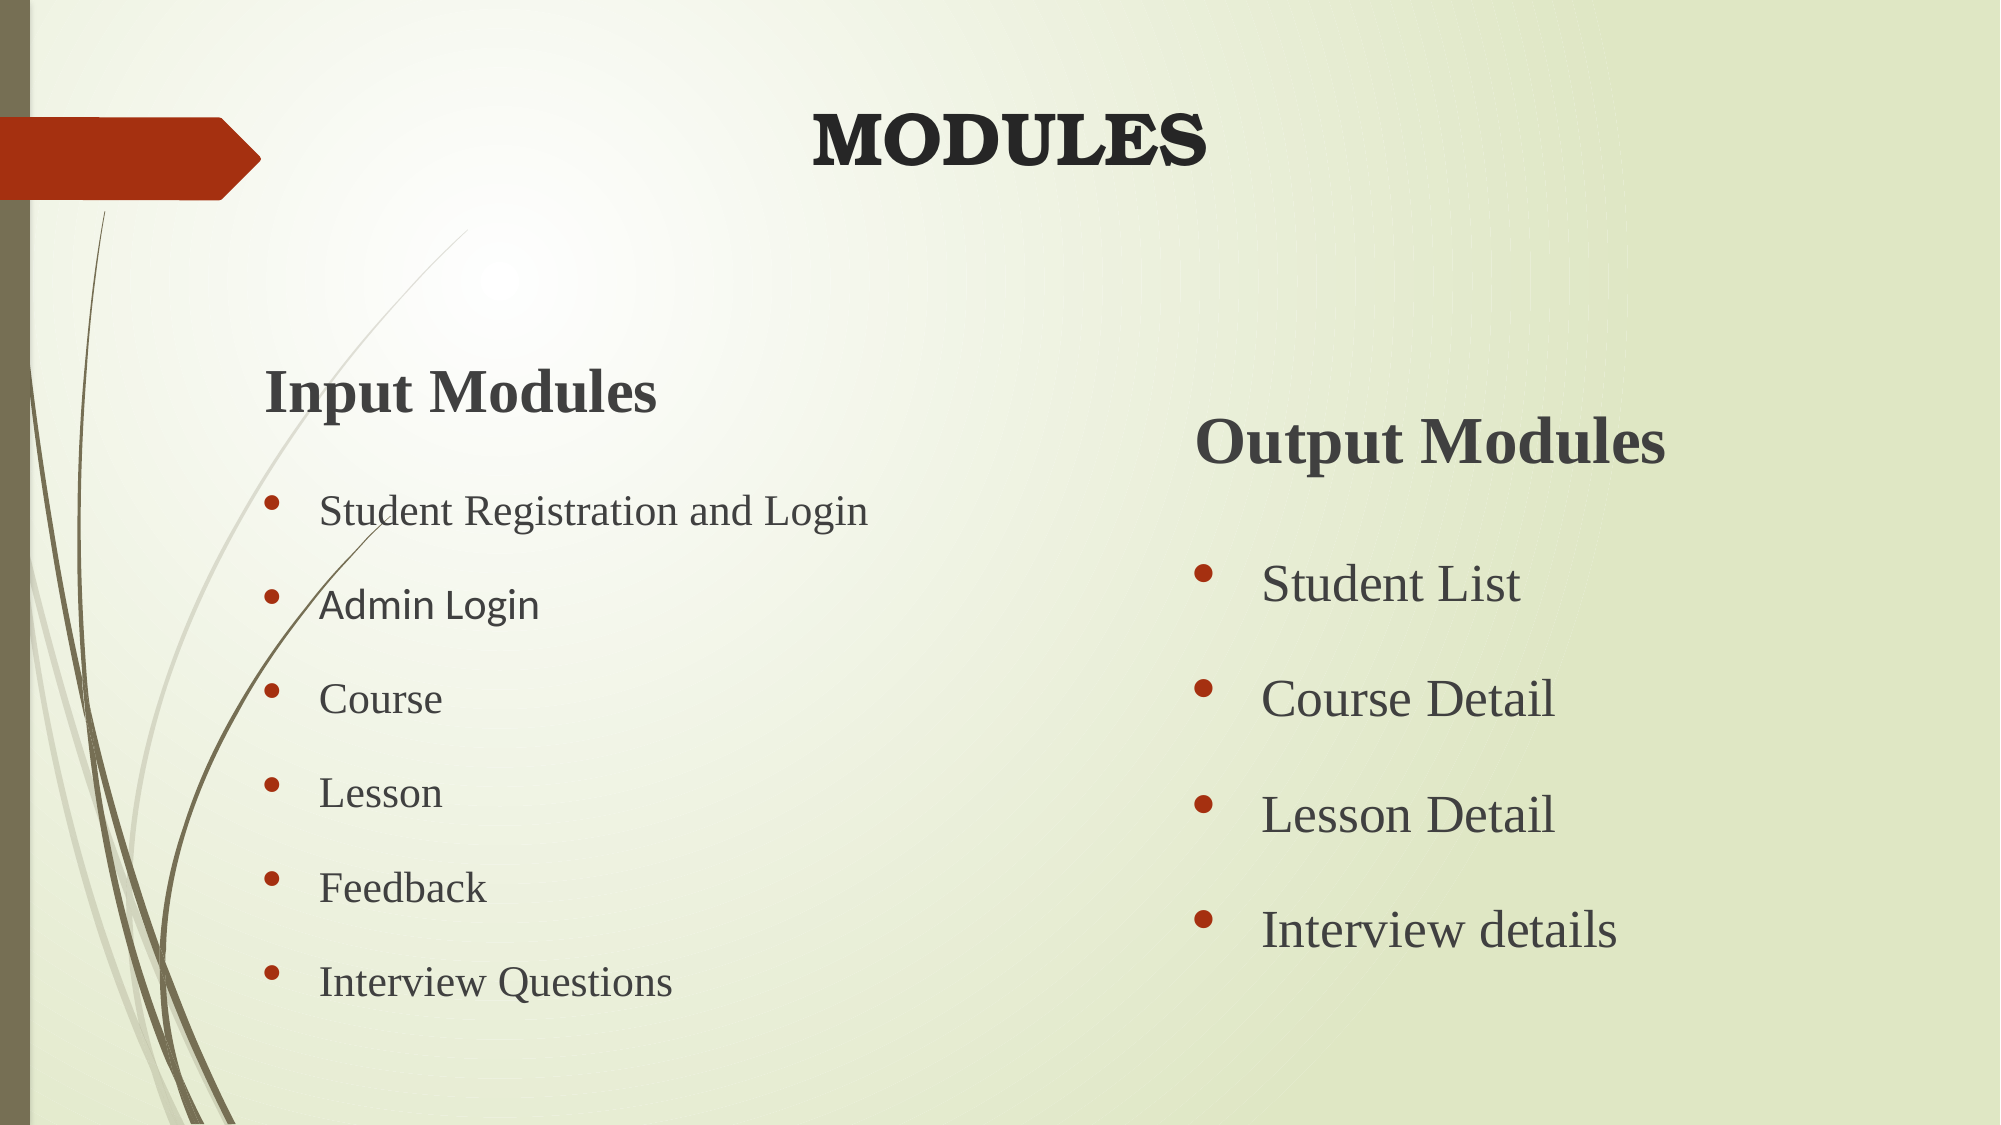

# MODULES
Input Modules
Student Registration and Login
Admin Login
Course
Lesson
Feedback
Interview Questions

Output Modules
Student List
Course Detail
Lesson Detail
Interview details